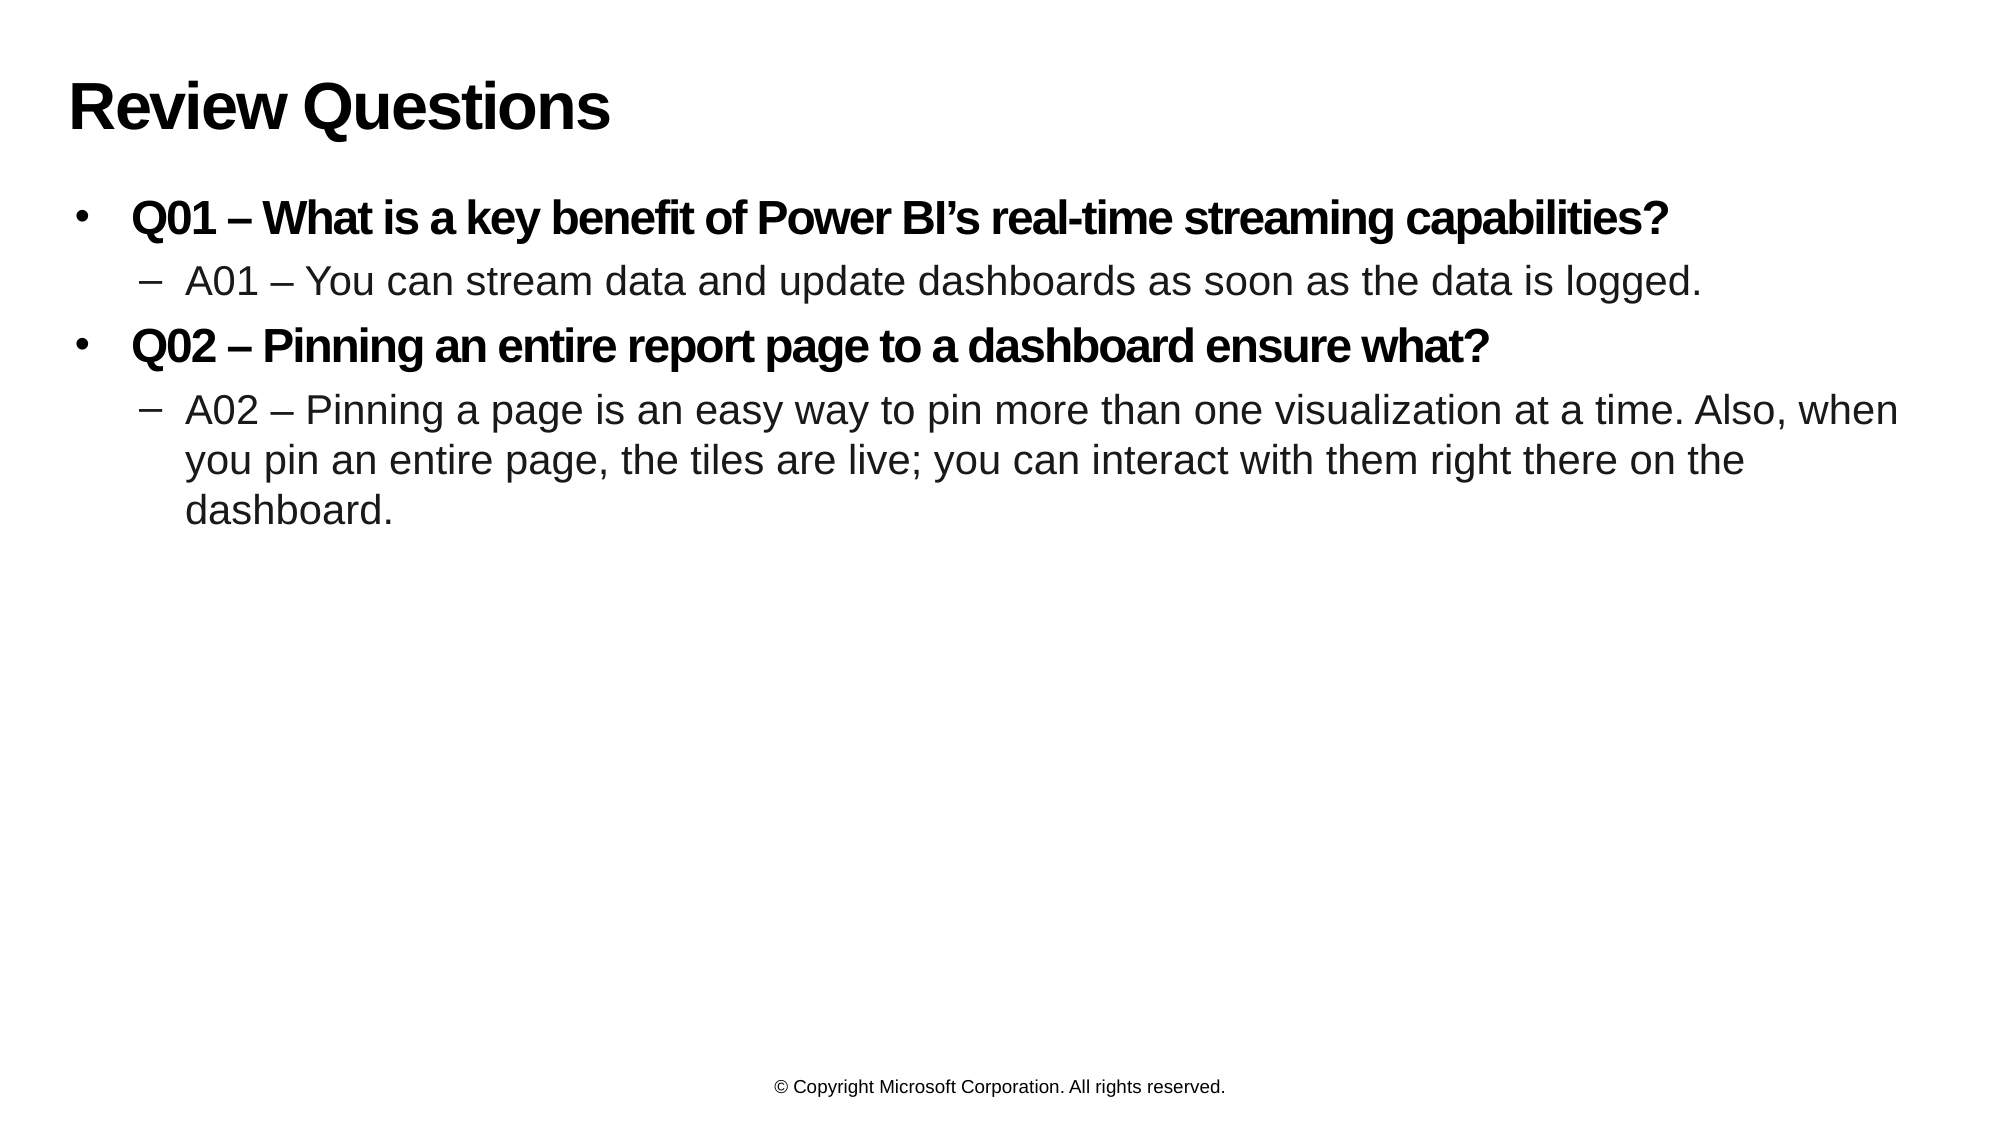

# Review Questions (1)
Q01 – What is a key benefit of Power BI’s real-time streaming capabilities?
A01 – You can stream data and update dashboards as soon as the data is logged.
Q02 – Pinning an entire report page to a dashboard ensure what?
A02 – Pinning a page is an easy way to pin more than one visualization at a time. Also, when you pin an entire page, the tiles are live; you can interact with them right there on the dashboard.